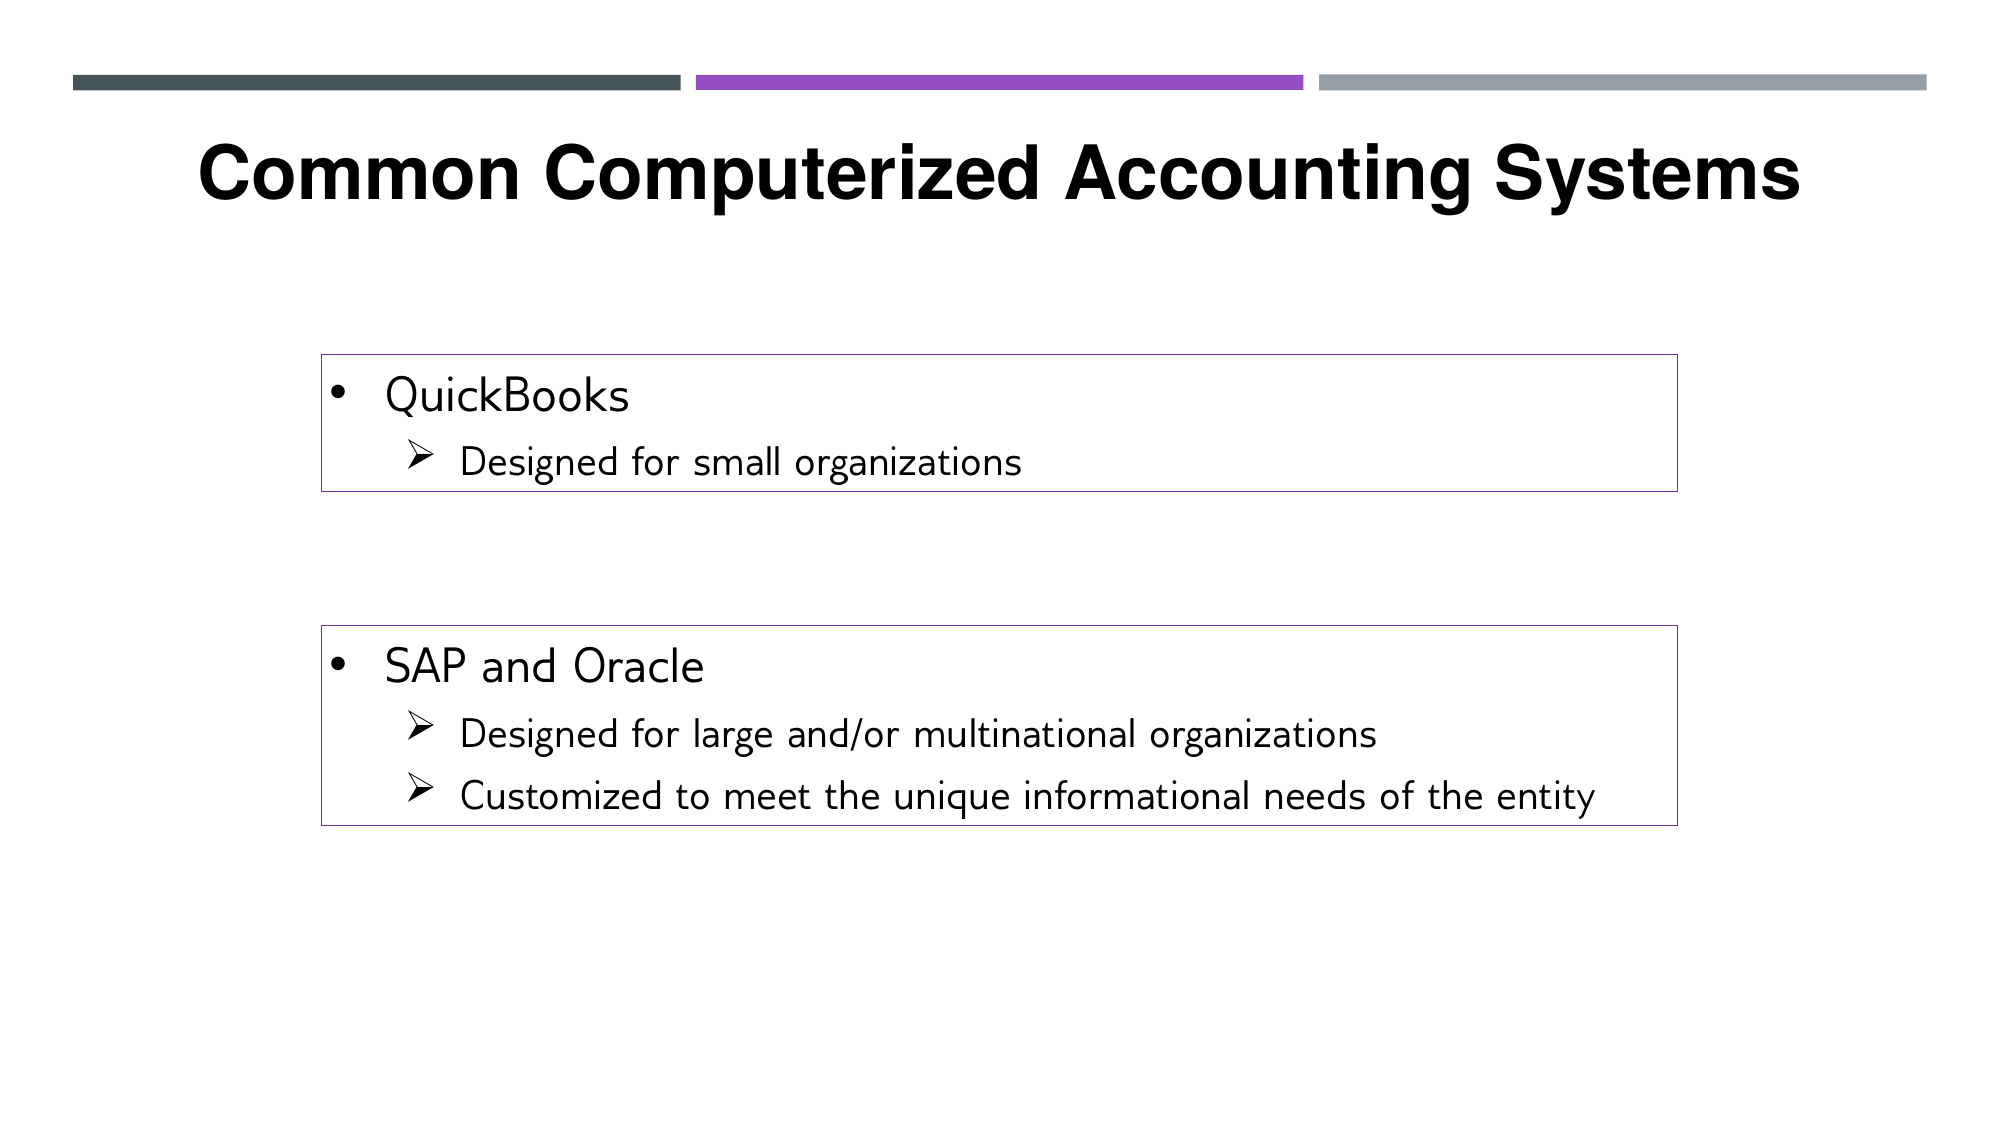

Common Computerized Accounting Systems
QuickBooks
Designed for small organizations
SAP and Oracle
Designed for large and/or multinational organizations
Customized to meet the unique informational needs of the entity
8